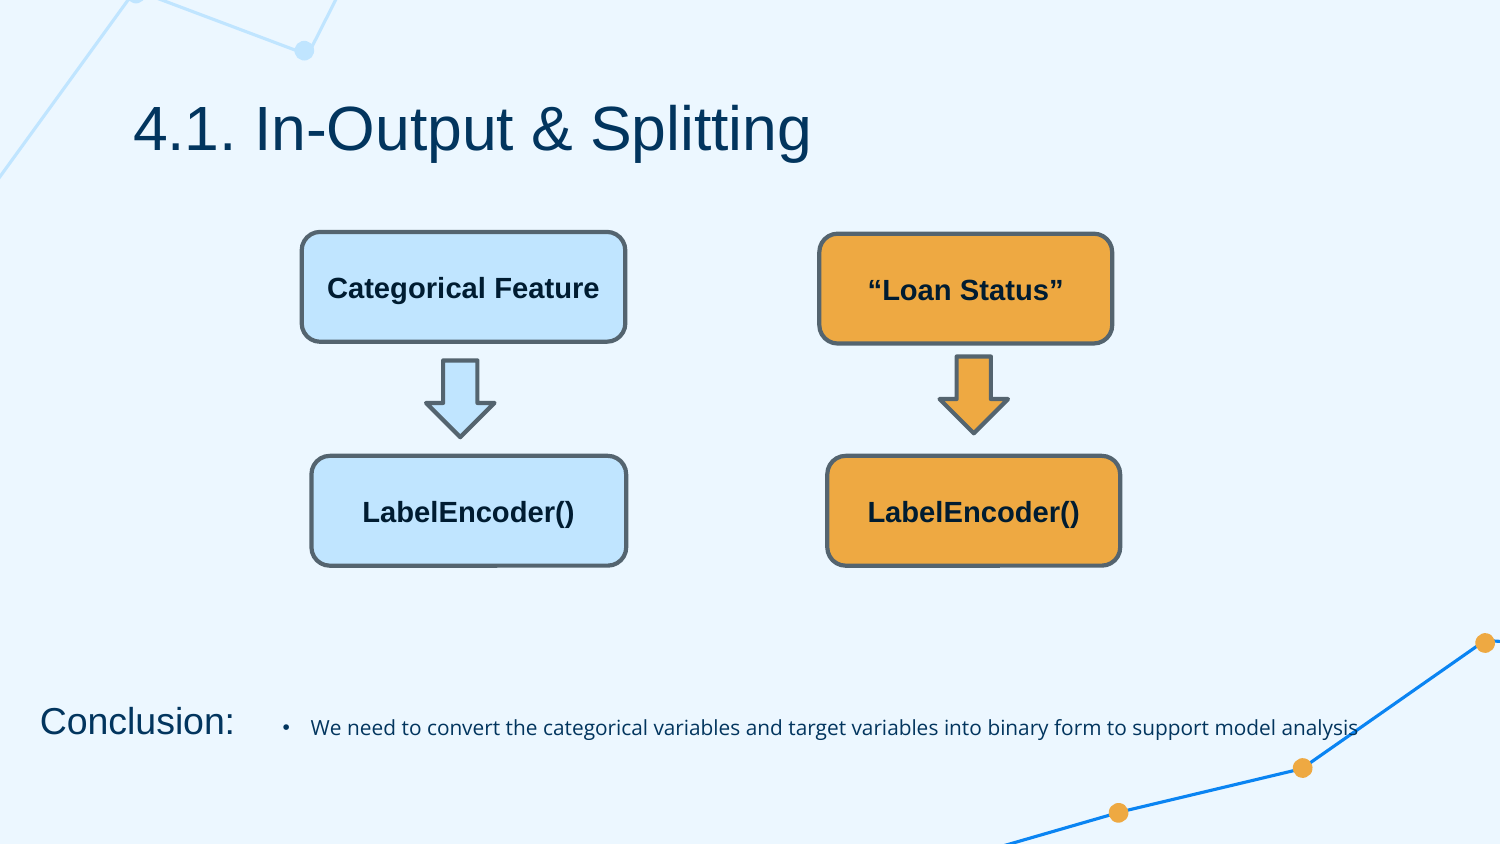

# 4.1. In-Output & Splitting
Categorical Feature
“Loan Status”

LabelEncoder()
LabelEncoder()
We need to convert the categorical variables and target variables into binary form to support model analysis
Conclusion: